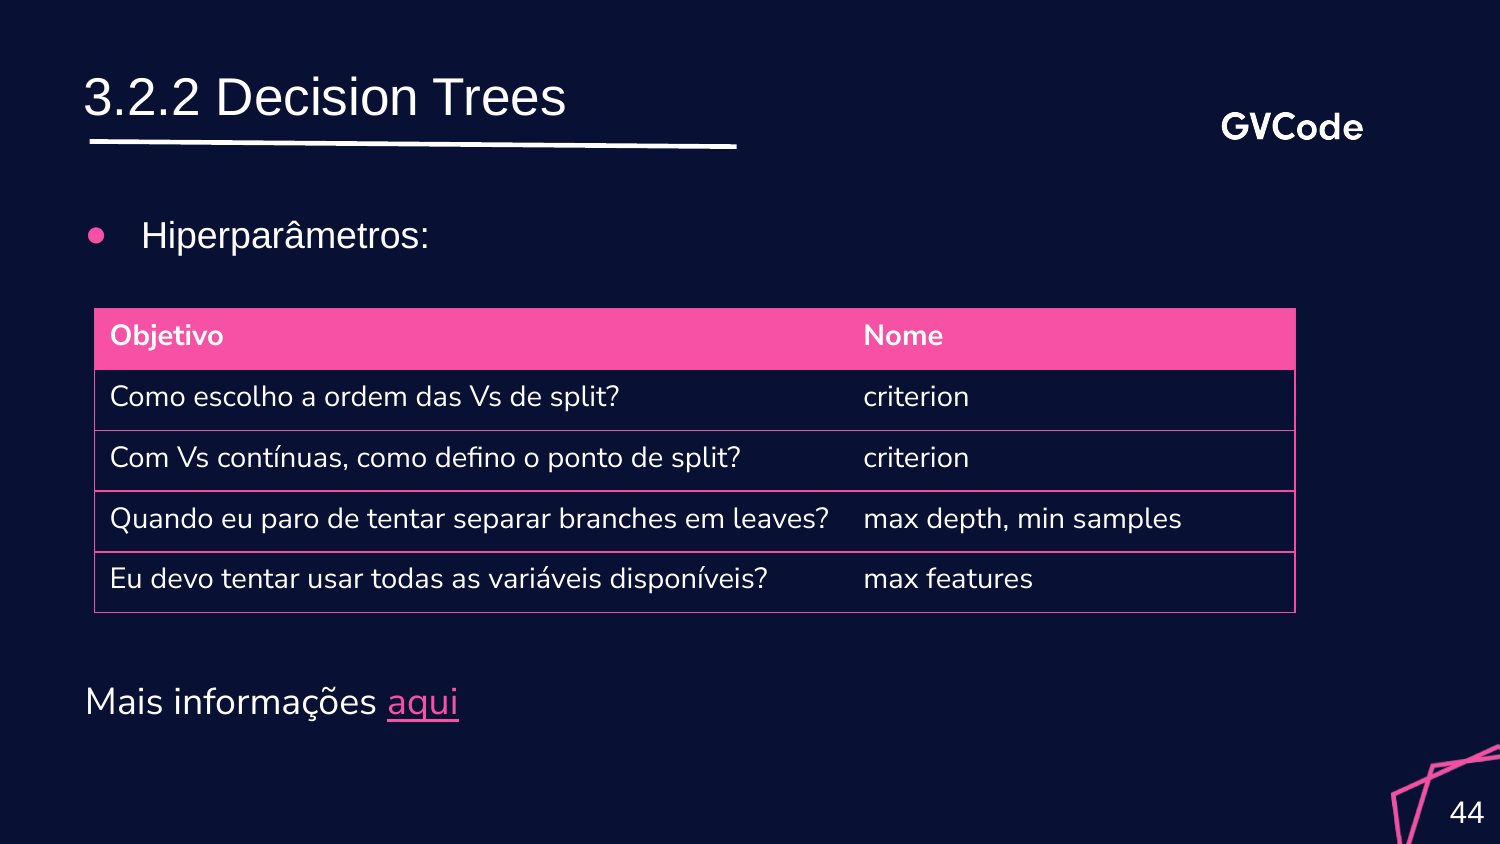

# 3.2.2 Decision Trees
Hiperparâmetros:

Mais informações aqui

| Objetivo | Nome |
| --- | --- |
| Como escolho a ordem das Vs de split? | criterion |
| Com Vs contínuas, como defino o ponto de split? | criterion |
| Quando eu paro de tentar separar branches em leaves? | max depth, min samples |
| Eu devo tentar usar todas as variáveis disponíveis? | max features |
44